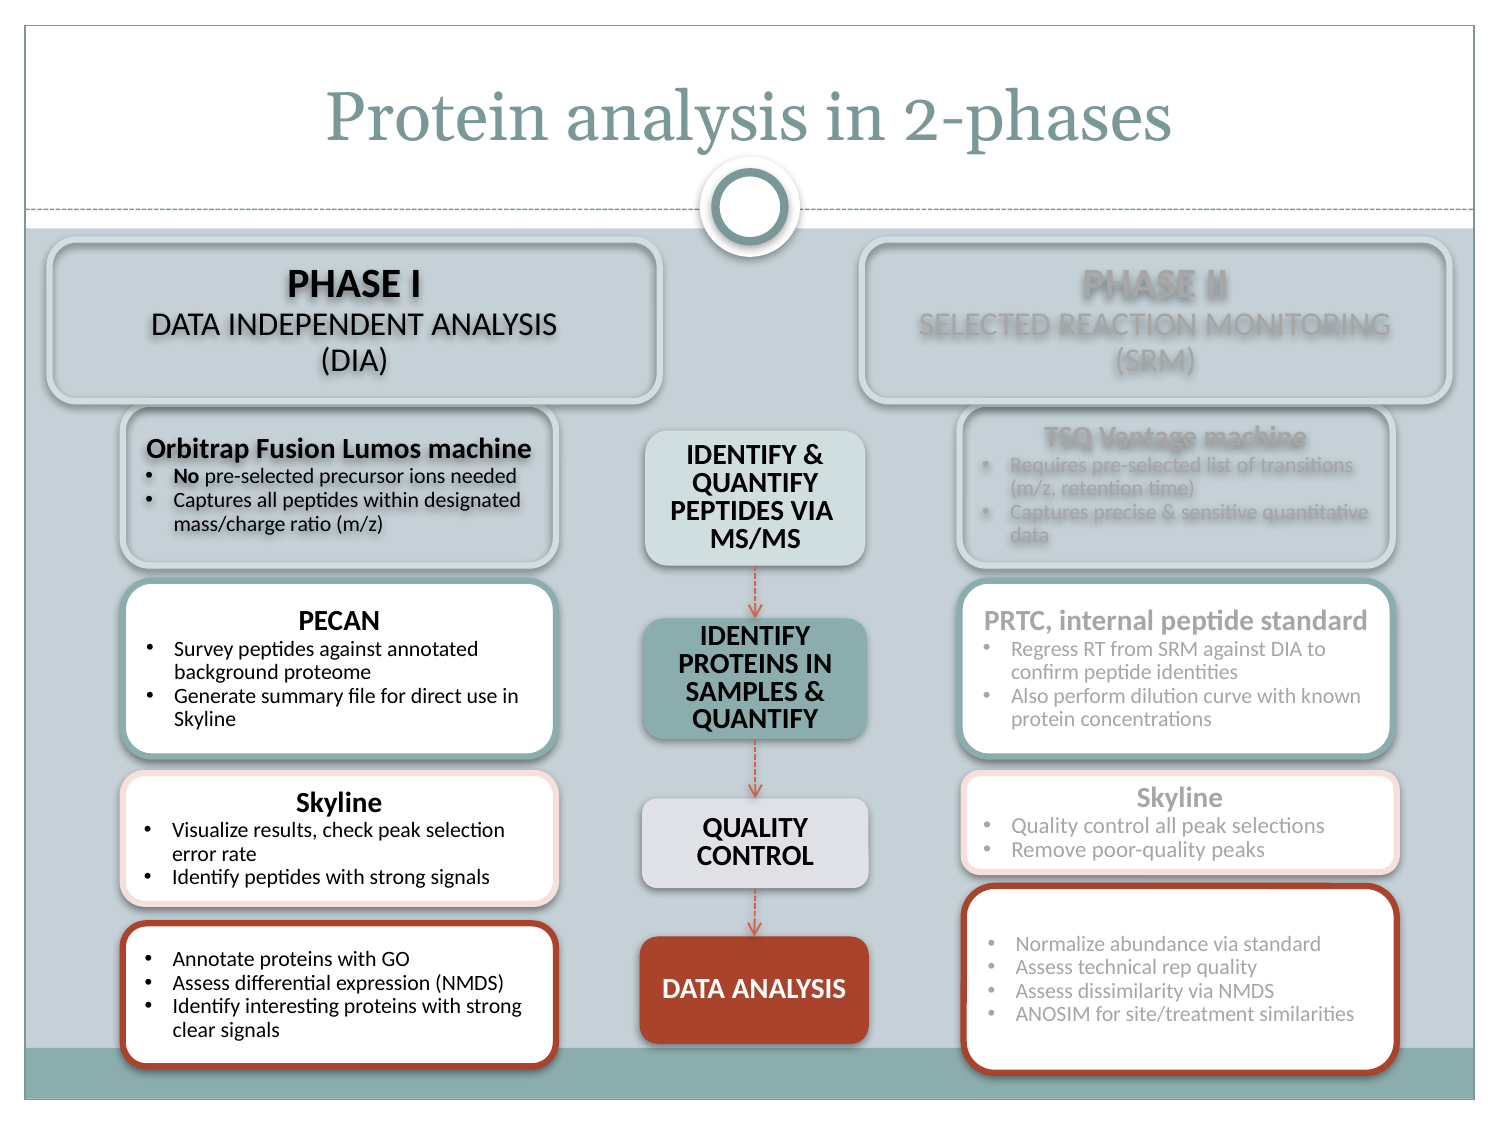

# Protein analysis in 2-phases
PHASE I
DATA INDEPENDENT ANALYSIS
(DIA)
PHASE II
SELECTED REACTION MONITORING (SRM)
Orbitrap Fusion Lumos machine
No pre-selected precursor ions needed
Captures all peptides within designated mass/charge ratio (m/z)
TSQ Vantage machine
Requires pre-selected list of transitions (m/z, retention time)
Captures precise & sensitive quantitative data
Identify & quantify peptides via
MS/MS
PECAN
Survey peptides against annotated background proteome
Generate summary file for direct use in Skyline
PRTC, internal peptide standard
Regress RT from SRM against DIA to confirm peptide identities
Also perform dilution curve with known protein concentrations
Identify proteins in samples & quantify
Skyline
Visualize results, check peak selection error rate
Identify peptides with strong signals
Skyline
Quality control all peak selections
Remove poor-quality peaks
Quality Control
Normalize abundance via standard
Assess technical rep quality
Assess dissimilarity via NMDS
ANOSIM for site/treatment similarities
Annotate proteins with GO
Assess differential expression (NMDS)
Identify interesting proteins with strong clear signals
DATA ANALYSIS